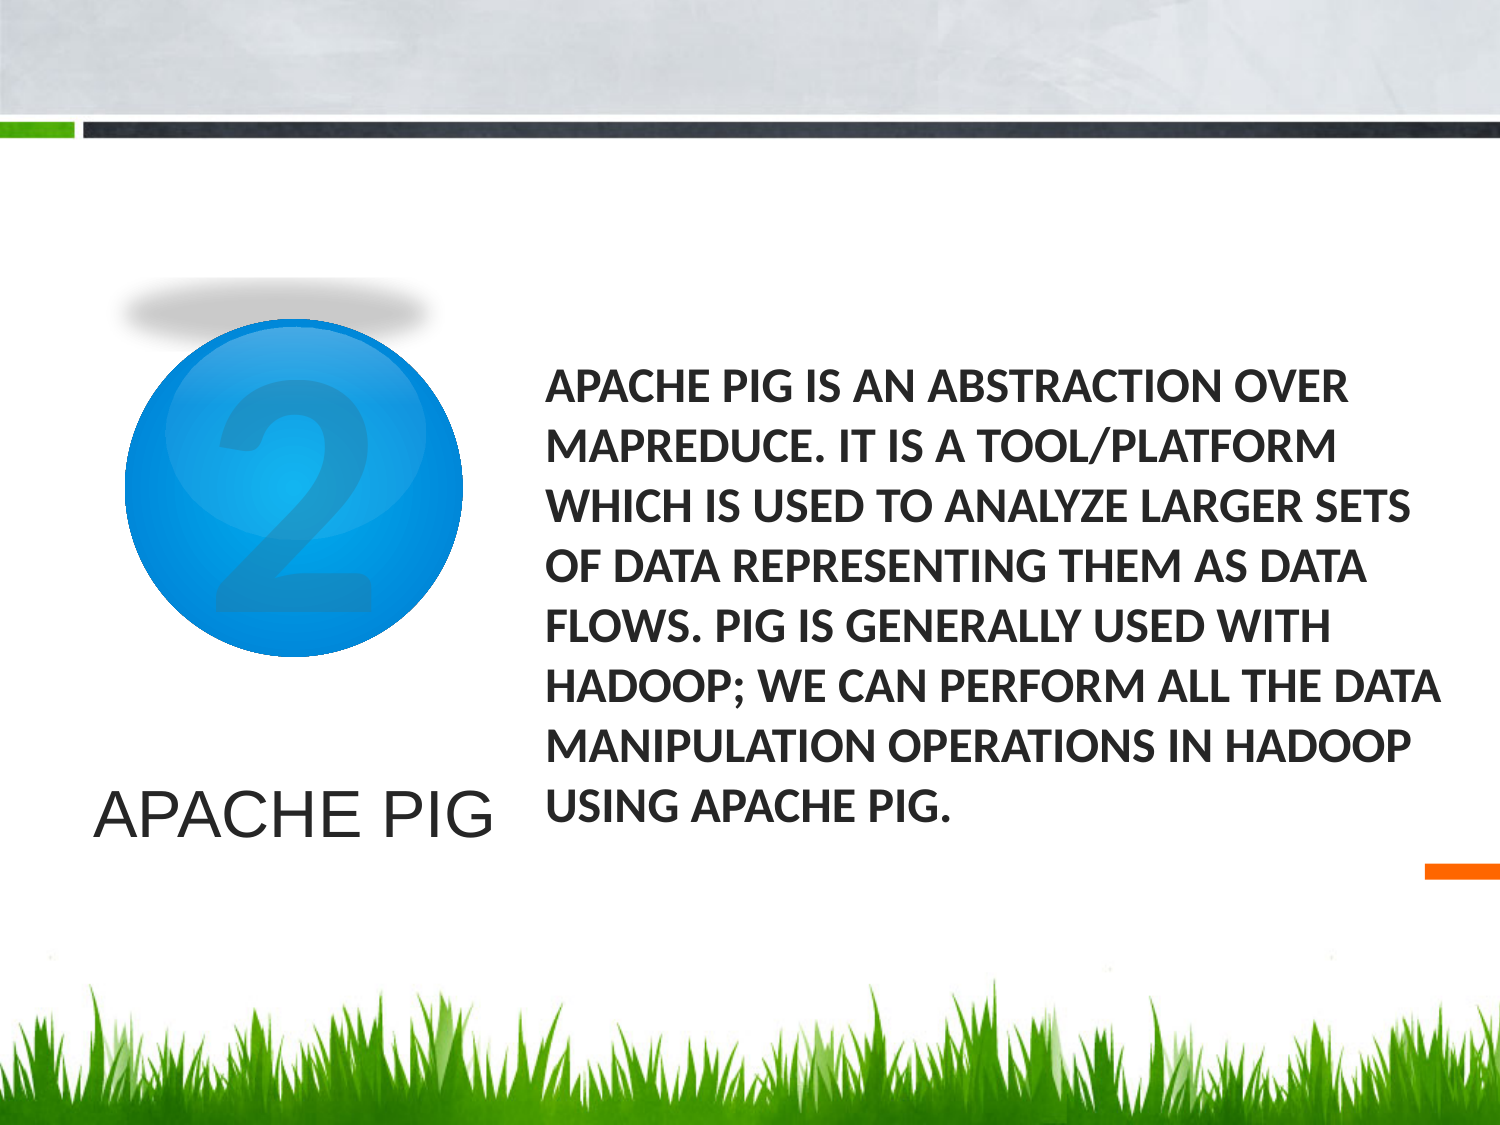

2
# Apache Pig is an abstraction over MapReduce. It is a tool/platform which is used to analyze larger sets of data representing them as data flows. Pig is generally used with Hadoop; we can perform all the data manipulation operations in Hadoop using Apache Pig.

APACHE PIG